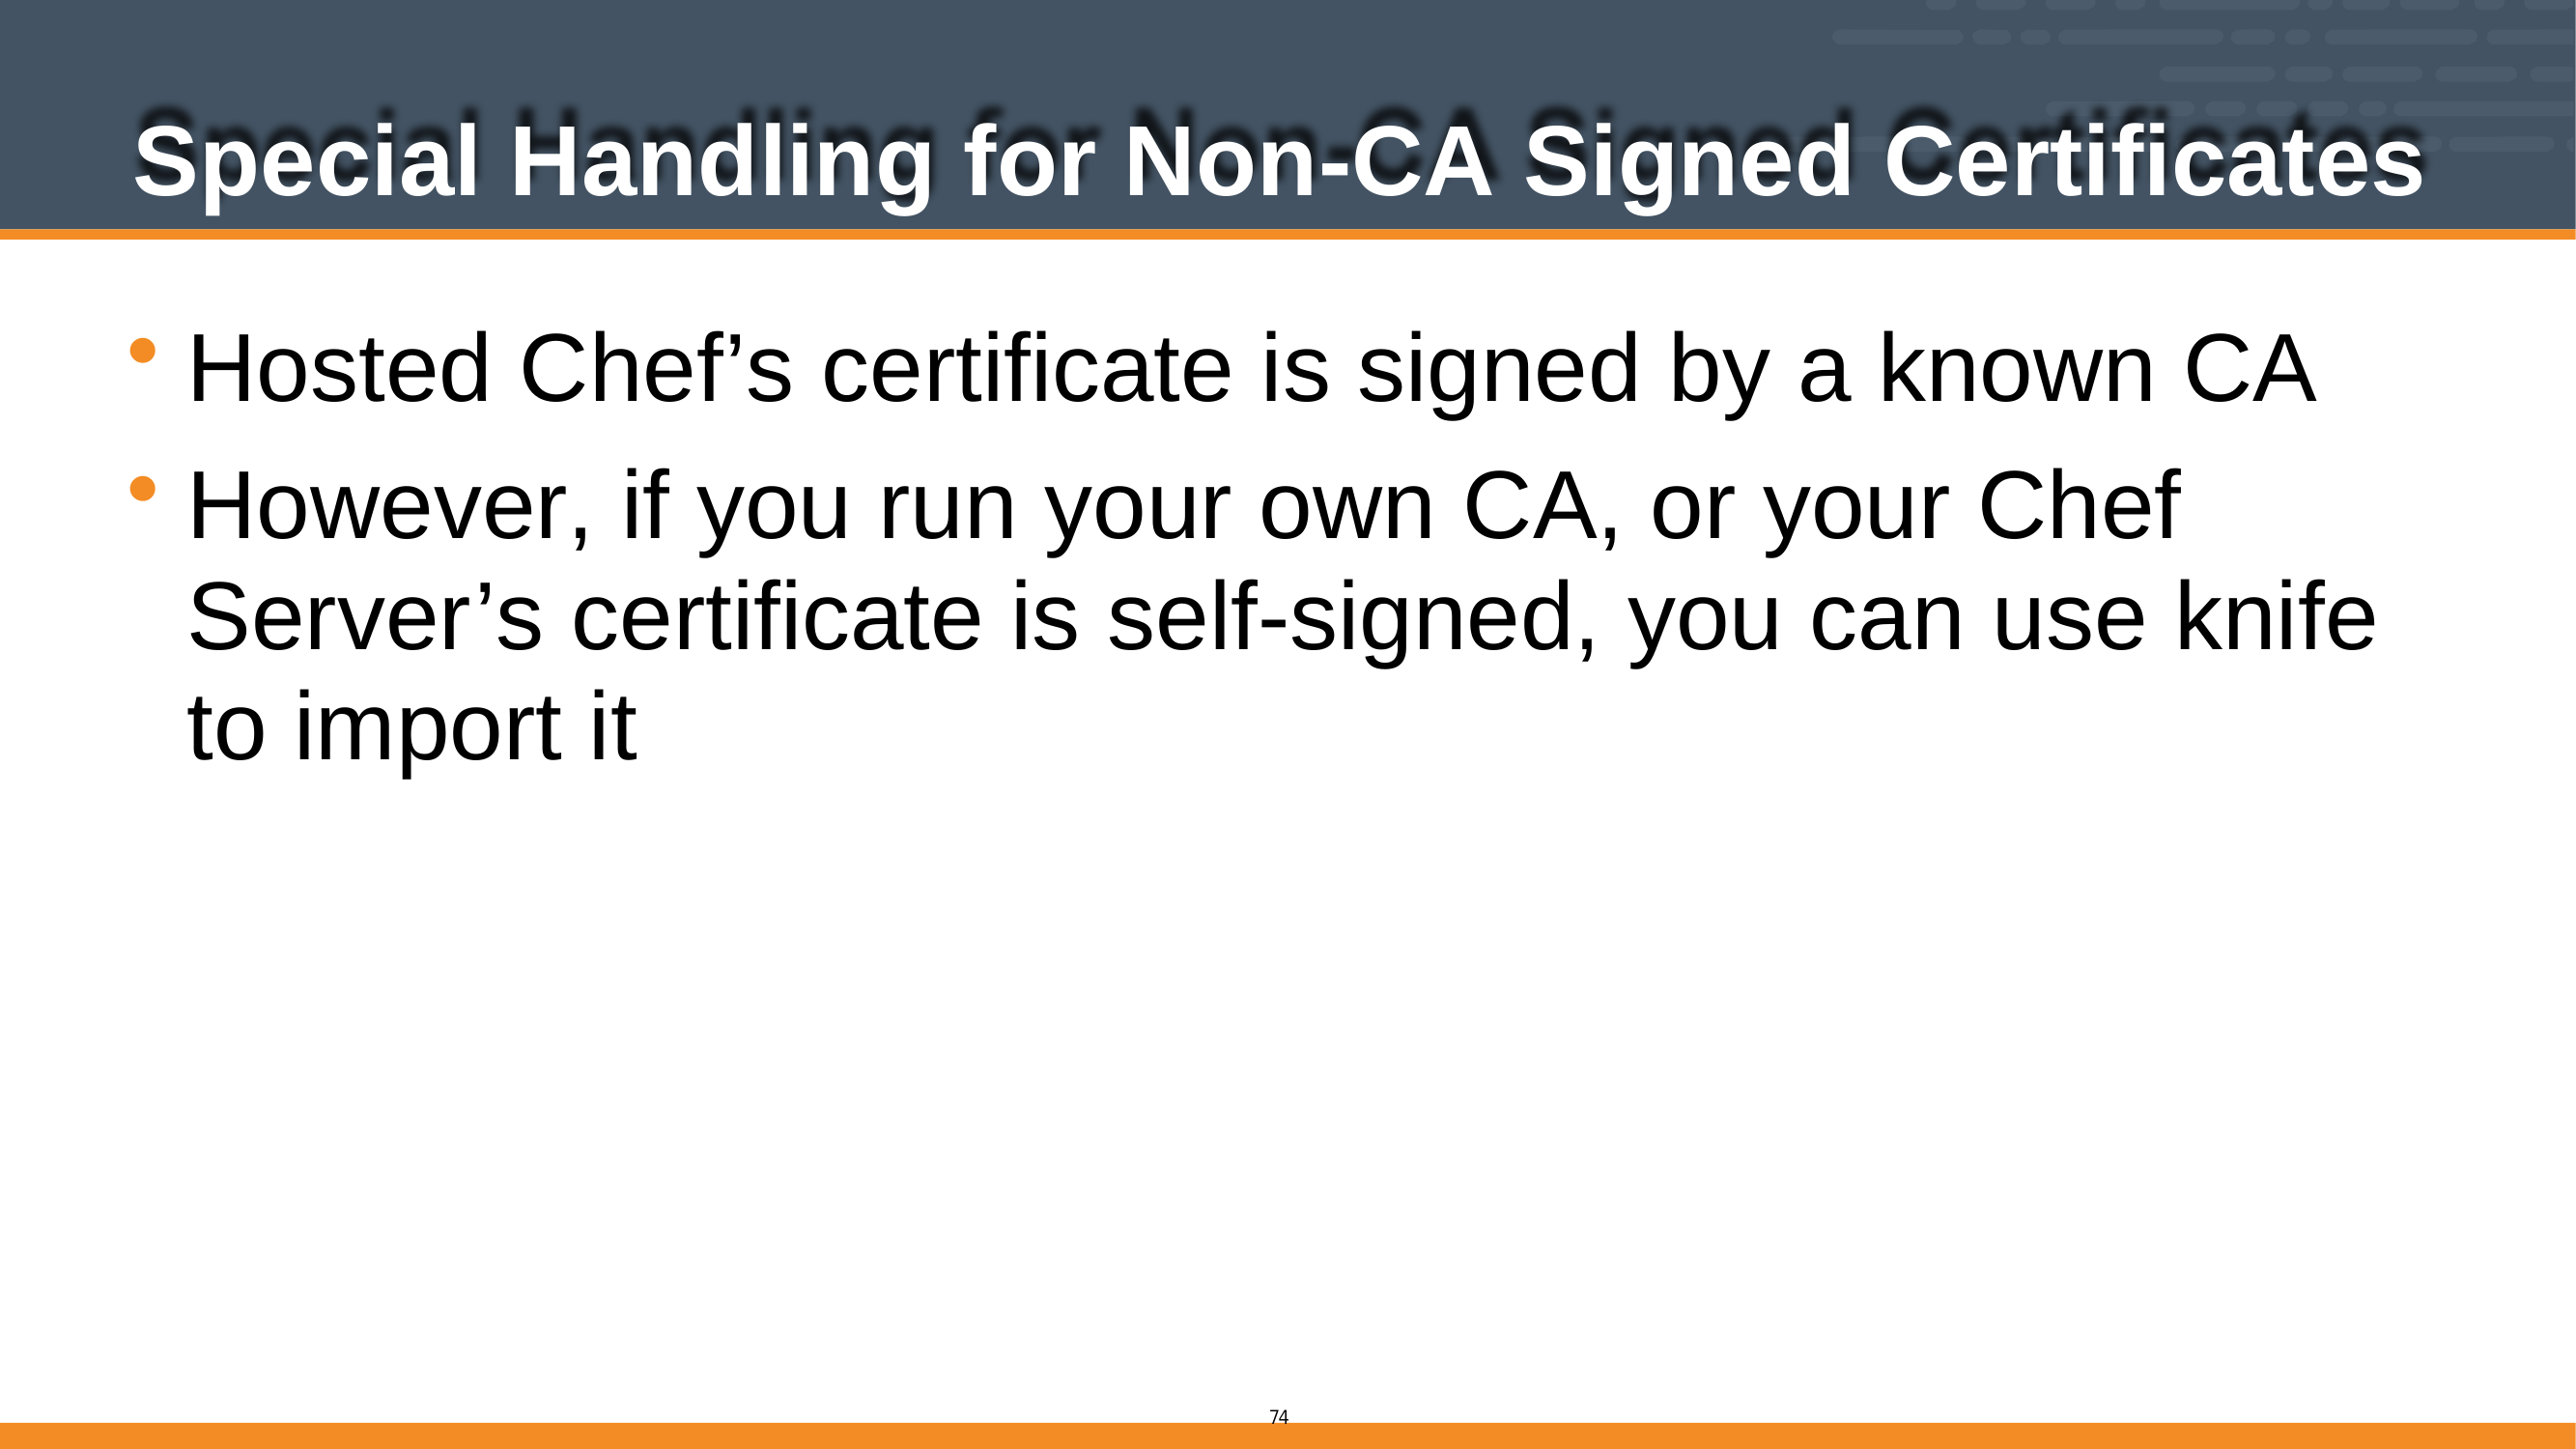

# Special Handling for Non-CA Signed Certificates

Hosted Chef’s certificate is signed by a known CA
However, if you run your own CA, or your Chef Server’s certificate is self-signed, you can use knife to import it
74